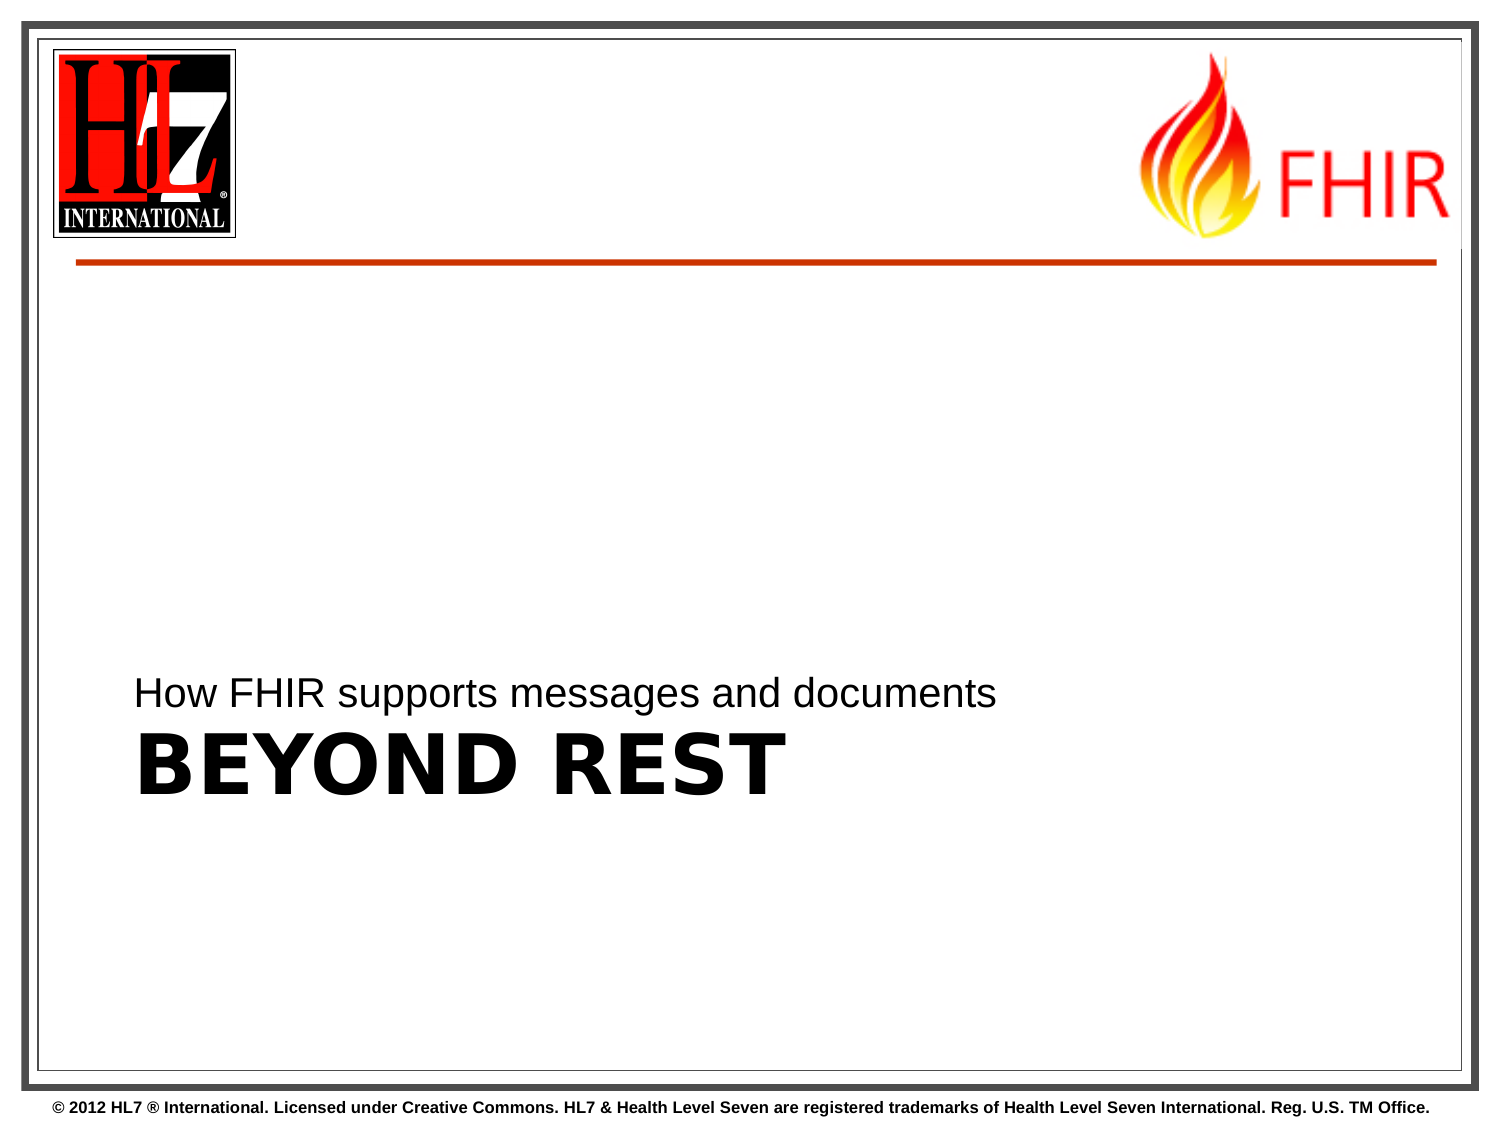

How FHIR supports messages and documents
# Beyond REST